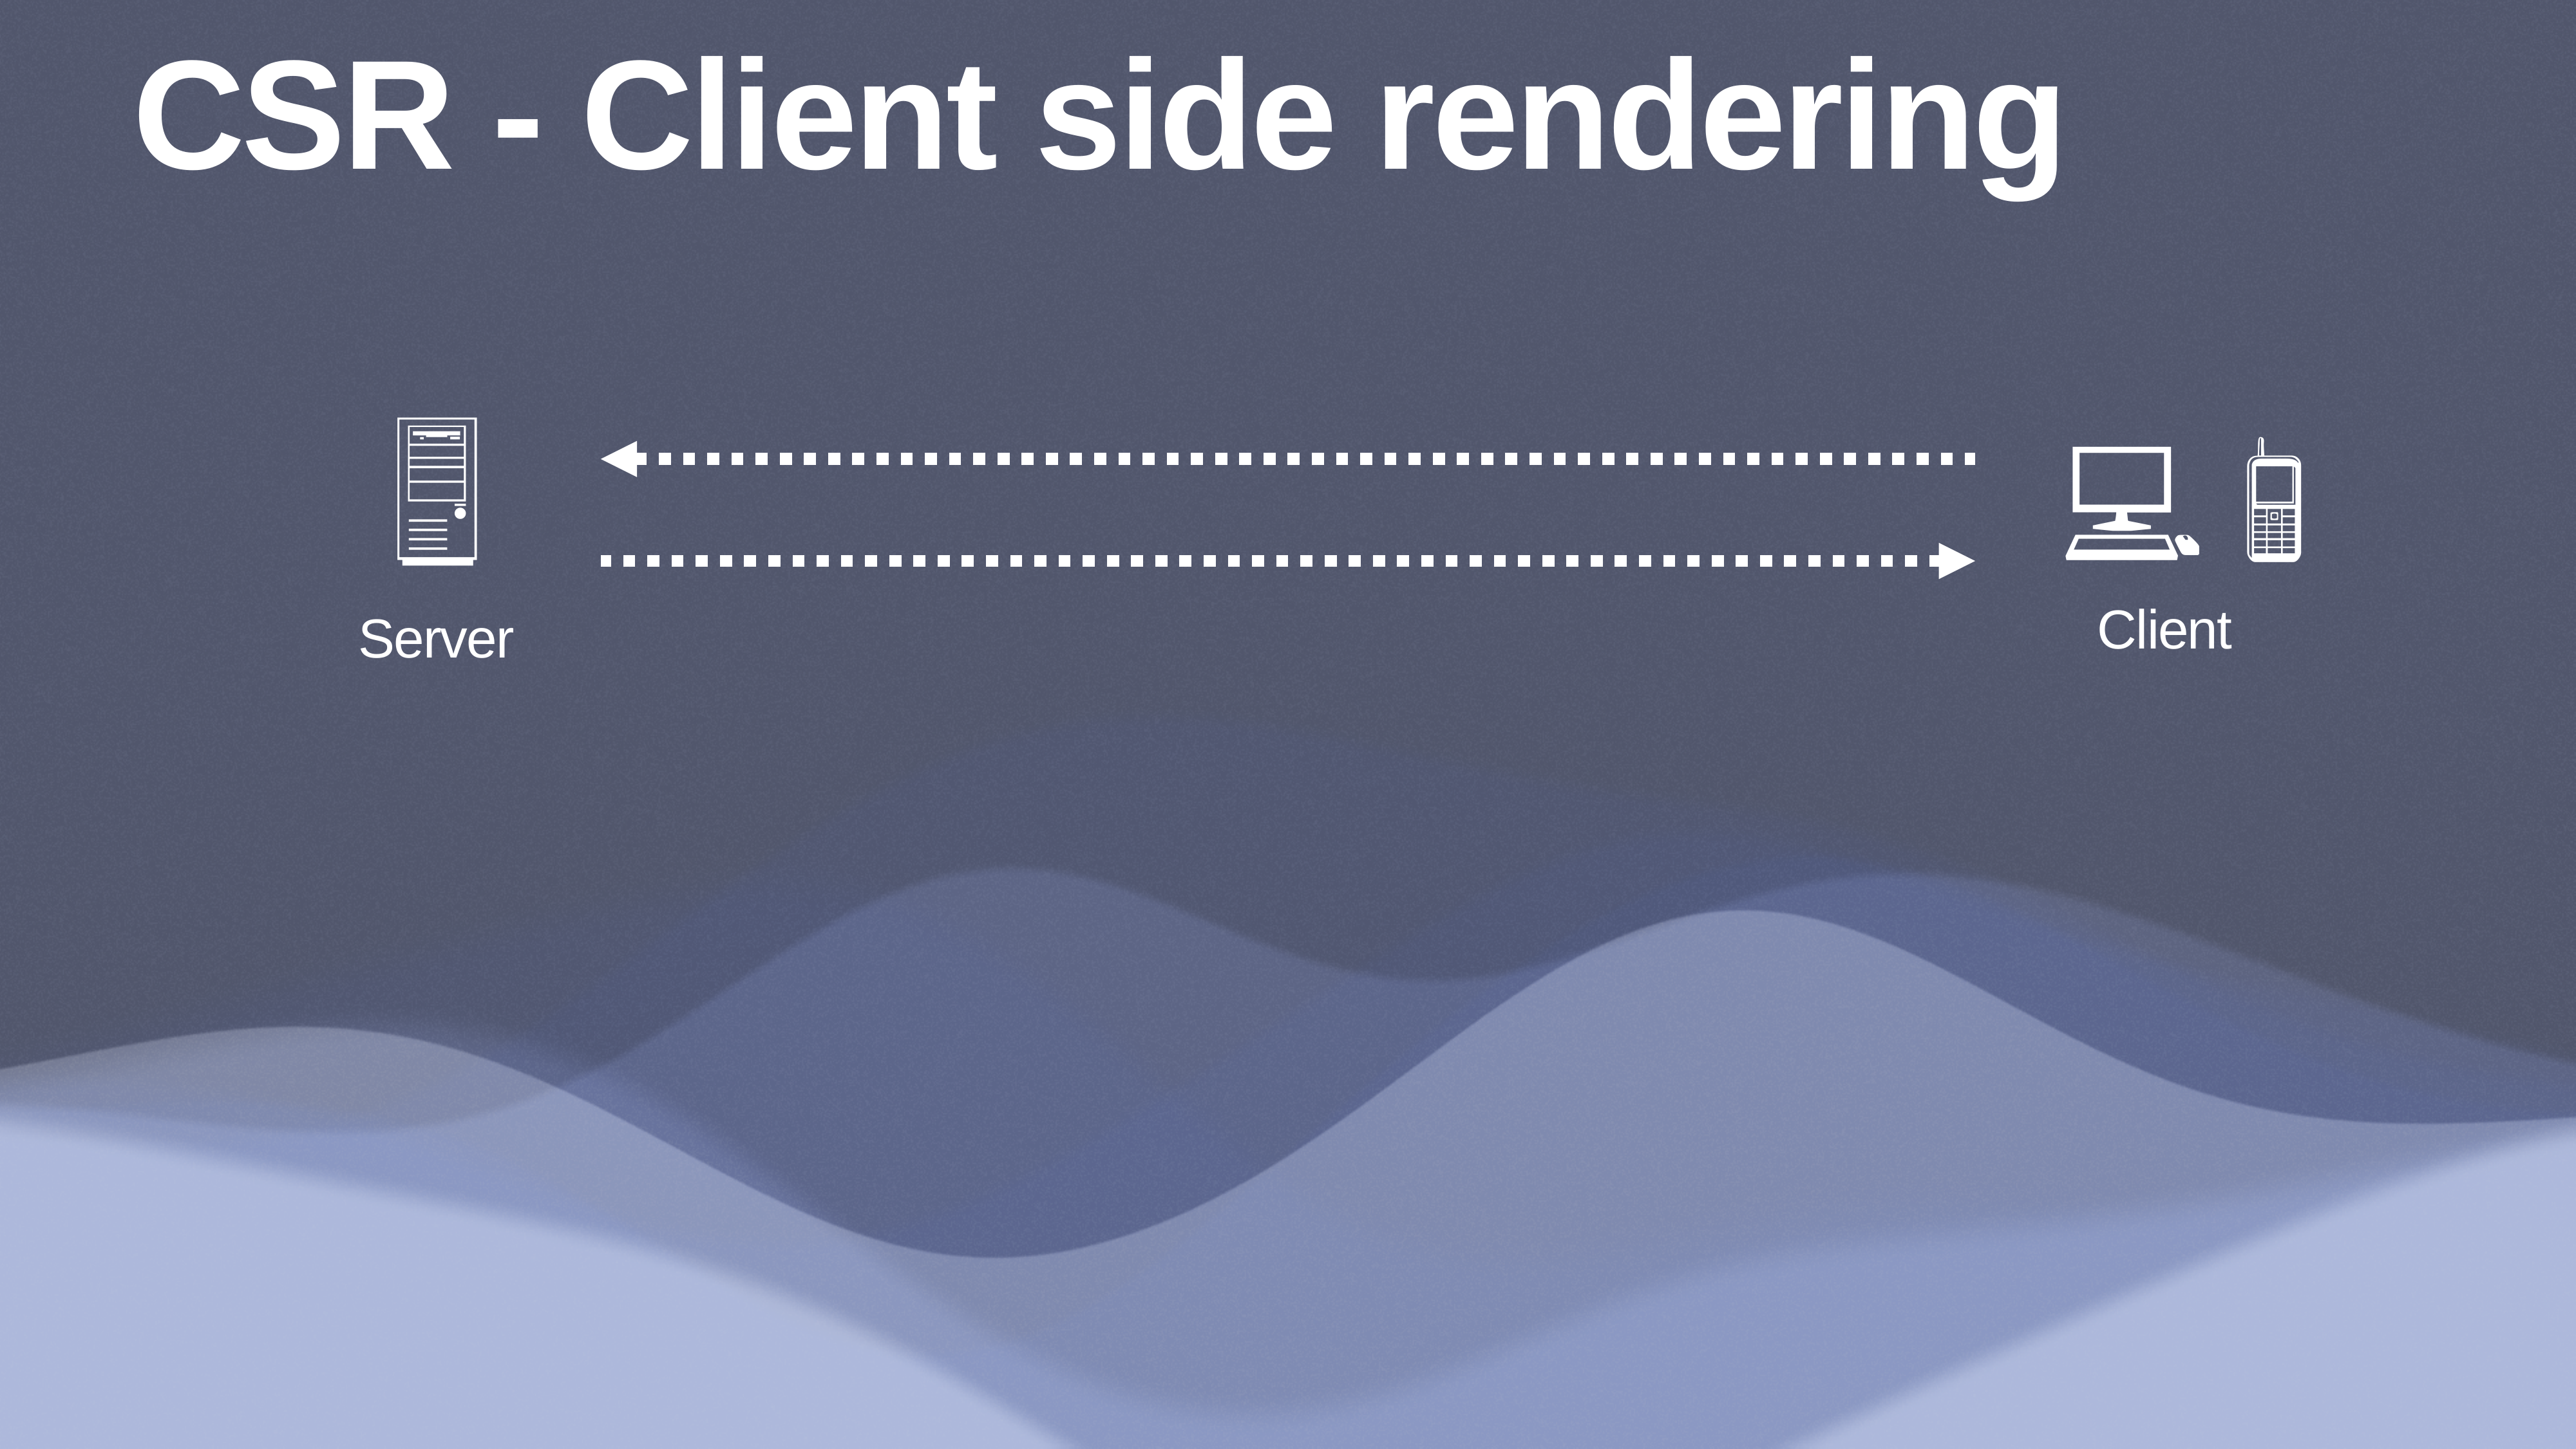

# CSR - Client side rendering
🖥️
Server
 💻 📱
Client